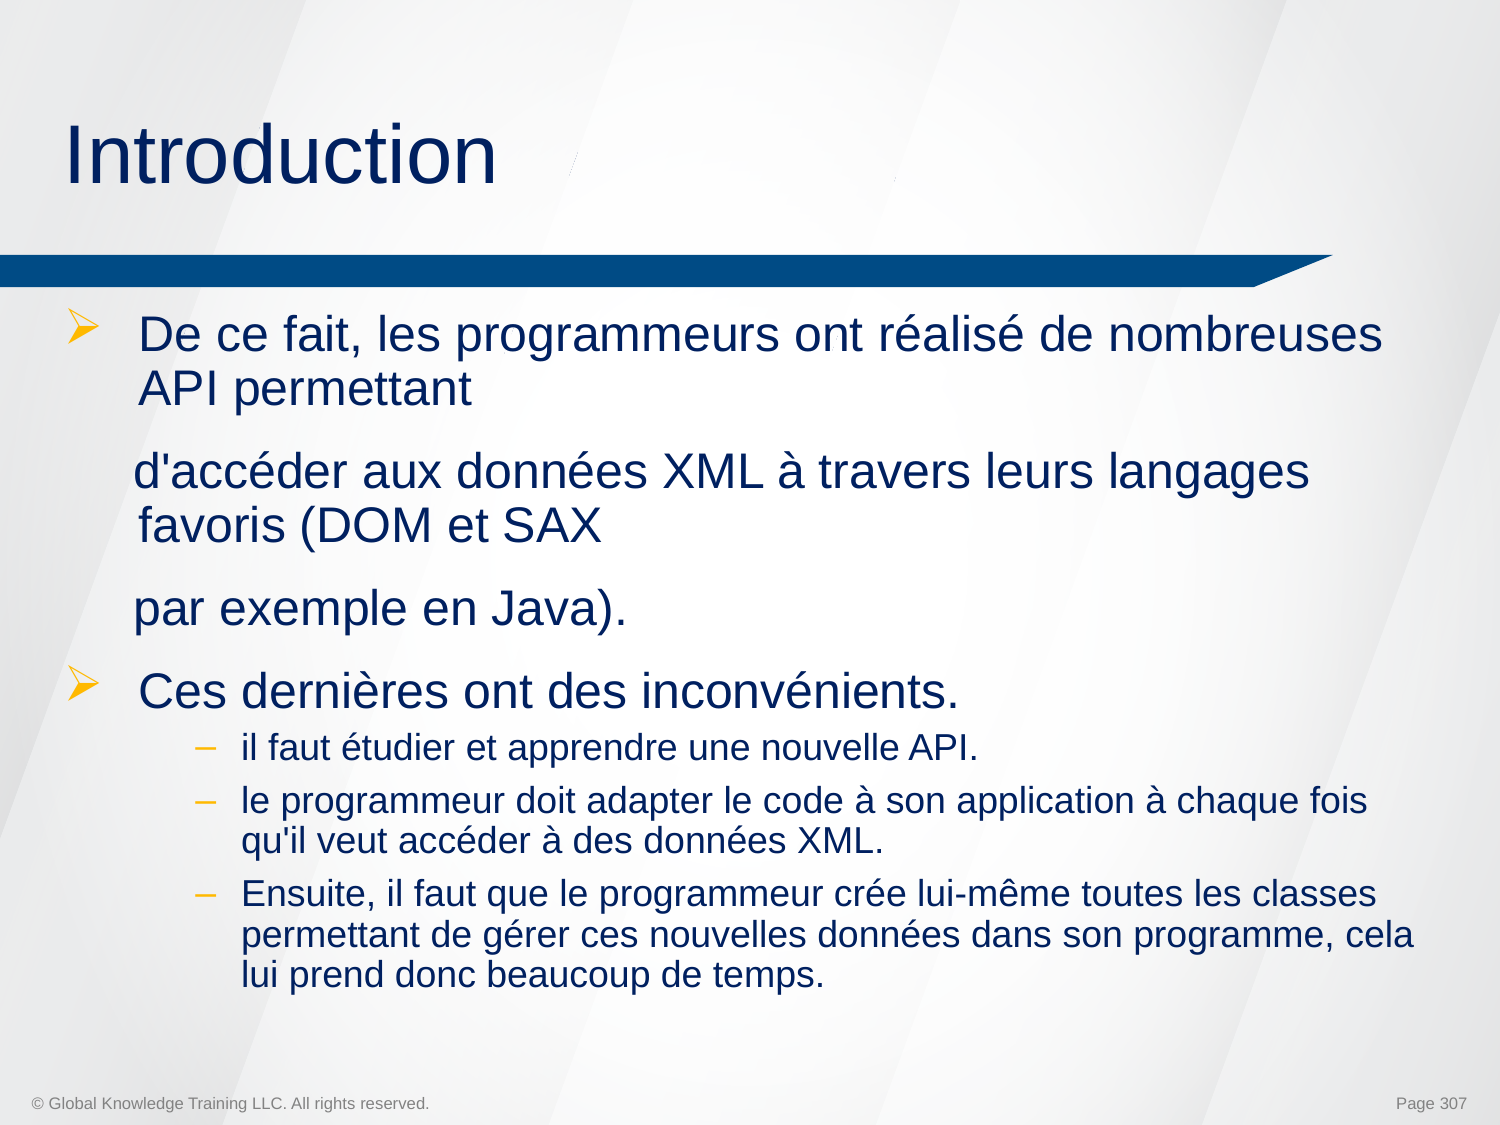

# Introduction
De ce fait, les programmeurs ont réalisé de nombreuses API permettant
     d'accéder aux données XML à travers leurs langages favoris (DOM et SAX
     par exemple en Java).
Ces dernières ont des inconvénients.
il faut étudier et apprendre une nouvelle API.
le programmeur doit adapter le code à son application à chaque fois qu'il veut accéder à des données XML.
Ensuite, il faut que le programmeur crée lui-même toutes les classes permettant de gérer ces nouvelles données dans son programme, cela lui prend donc beaucoup de temps.